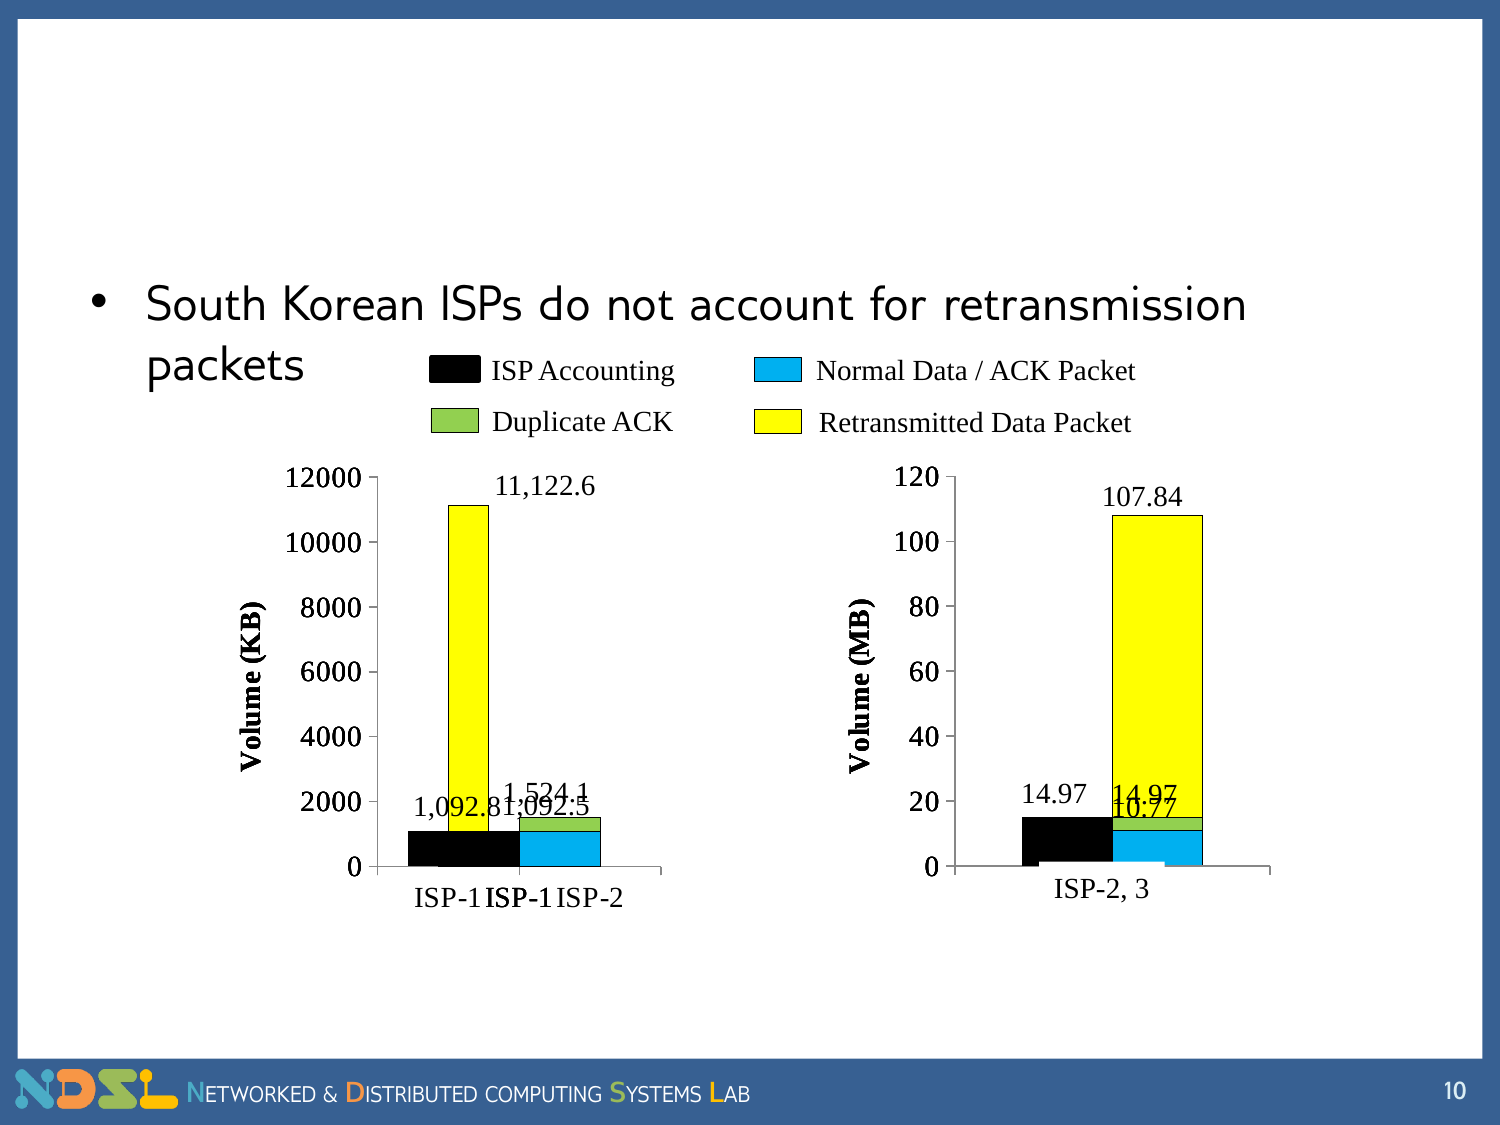

# Controlled Retransmission
South Korean ISPs do not account for retransmission packets

U.S. ISPs account for all retransmission packets!

ISP Accounting
Normal Data / ACK Packet

Duplicate ACK
Retransmitted Data Packet

### Chart

| Category | Accounting | Total = (1) |
|---|---|---|
| ISP-2 | 14.969181696666666 | 107.81050650266666 |

### Chart

| Category | Accounting | (2) - Retransmitted Data = (3) |
|---|---|---|
| ISP-2 | 14.969181696666666 | 14.971385954799999 |

### Chart

| Category | Accounting | (3) - Duplicate ACK = (4) |
|---|---|---|
| ISP-2 | 14.969181696666666 | 10.765050505600005 |

### Chart

| Category | Accounting | (6) - Normal Data = (7) |
|---|---|---|
| ISP-2 | 14.969181696666666 | -9.999947536698528e-10 |

[unsupported chart]

### Chart

| Category | Accounting | (1) - Payload of Retransmitted Data Packet = (2) |
|---|---|---|
| ISP-1 | 1092.8082682293332 | 1524.106770833334 |

### Chart

| Category | Accounting | (2) - Duplicate ACK = (3) |
|---|---|---|
| ISP-1 | 1092.8082682293332 | 1092.477083333334 |

### Chart

| Category | Accounting | (4) - Data Packet Payload = (5) |
|---|---|---|
| ISP-1 | 1092.8082682293332 | 0.0 |
11,122.6
107.84
1,524.1
14.97
14.97
1,092.5
1,092.8
10.77
ISP-2, 3
10